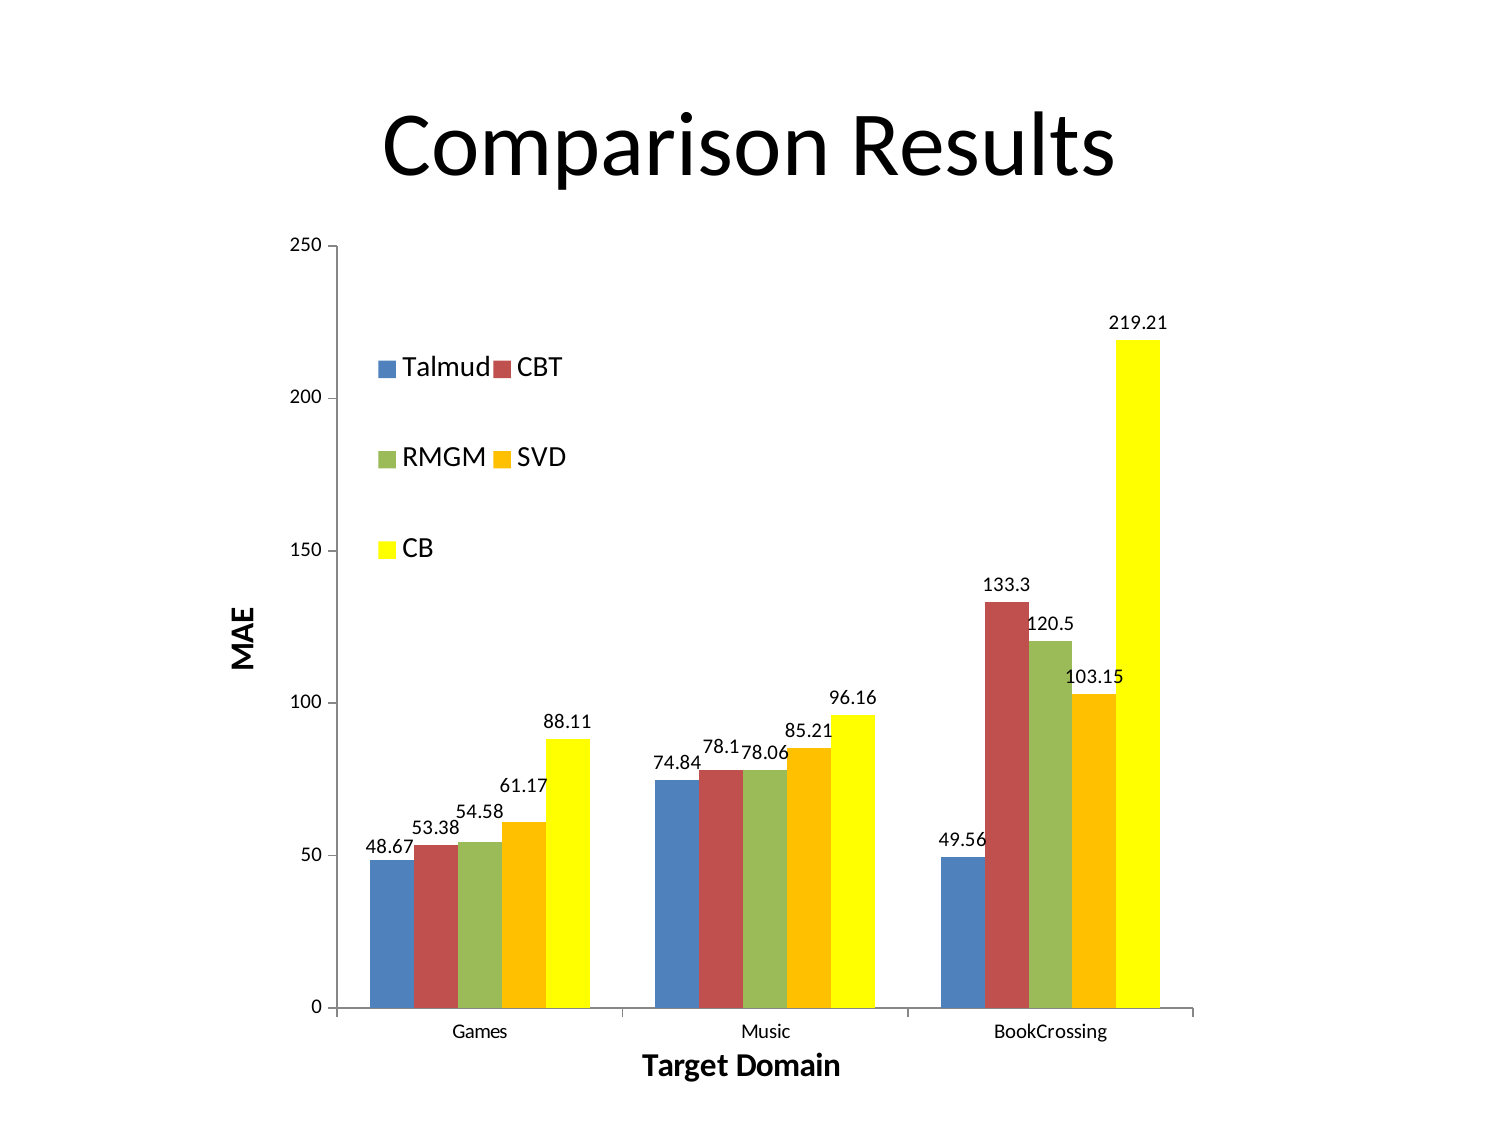

# Comparison Results

### Chart

| Category | Talmud | CBT | RMGM | SVD | CB |
|---|---|---|---|---|---|
| Games | 48.67 | 53.379999999999995 | 54.58 | 61.17 | 88.11 |
| Music | 74.84 | 78.1 | 78.06 | 85.21000000000002 | 96.16 |
| BookCrossing | 49.56 | 133.3 | 120.5 | 103.14999999999999 | 219.20999999999998 |